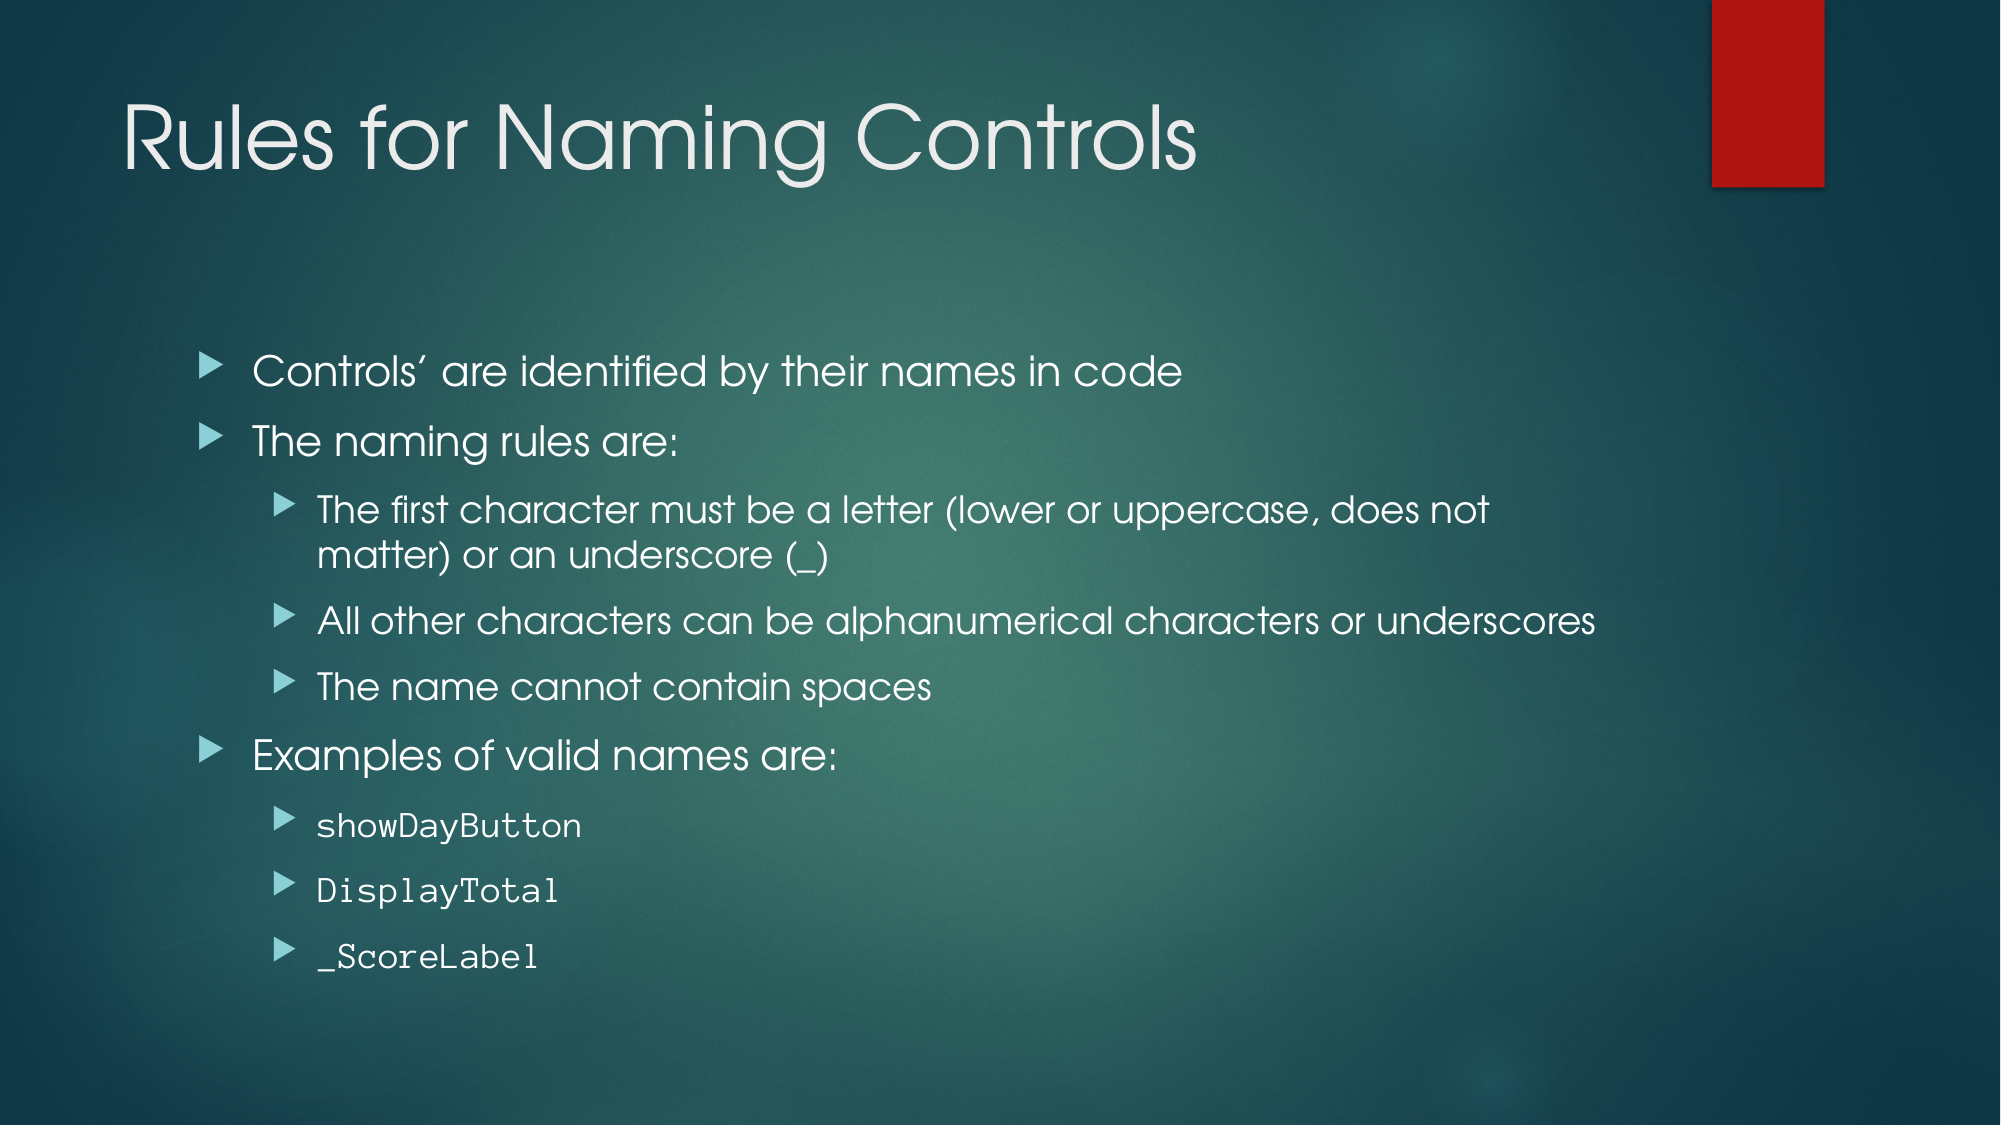

# Rules for Naming Controls
Controls’ are identified by their names in code
The naming rules are:
The first character must be a letter (lower or uppercase, does not matter) or an underscore (_)
All other characters can be alphanumerical characters or underscores
The name cannot contain spaces
Examples of valid names are:
showDayButton
DisplayTotal
_ScoreLabel